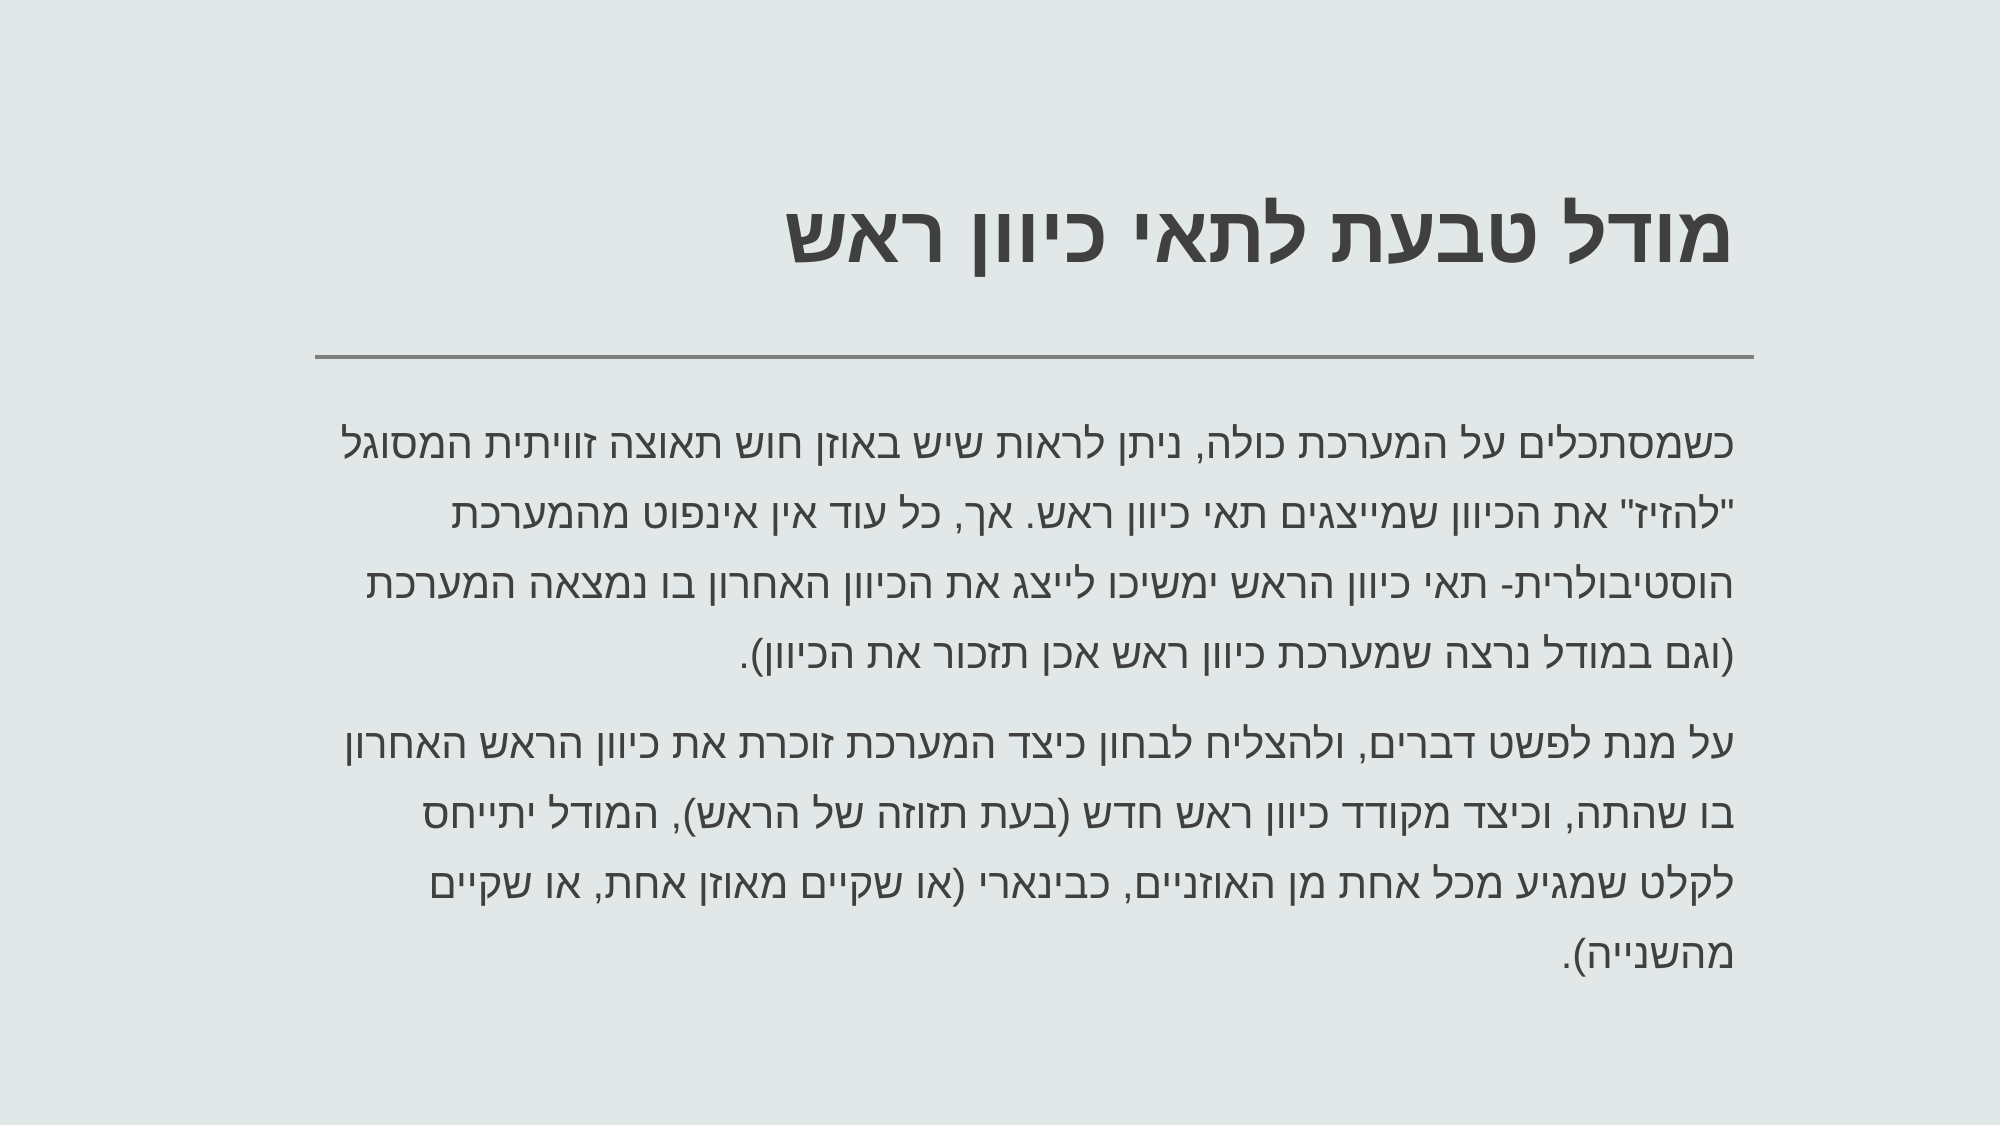

# מודל טבעת לתאי כיוון ראש
כשמסתכלים על המערכת כולה, ניתן לראות שיש באוזן חוש תאוצה זוויתית המסוגל "להזיז" את הכיוון שמייצגים תאי כיוון ראש. אך, כל עוד אין אינפוט מהמערכת הוסטיבולרית- תאי כיוון הראש ימשיכו לייצג את הכיוון האחרון בו נמצאה המערכת (וגם במודל נרצה שמערכת כיוון ראש אכן תזכור את הכיוון).
על מנת לפשט דברים, ולהצליח לבחון כיצד המערכת זוכרת את כיוון הראש האחרון בו שהתה, וכיצד מקודד כיוון ראש חדש (בעת תזוזה של הראש), המודל יתייחס לקלט שמגיע מכל אחת מן האוזניים, כבינארי (או שקיים מאוזן אחת, או שקיים מהשנייה).